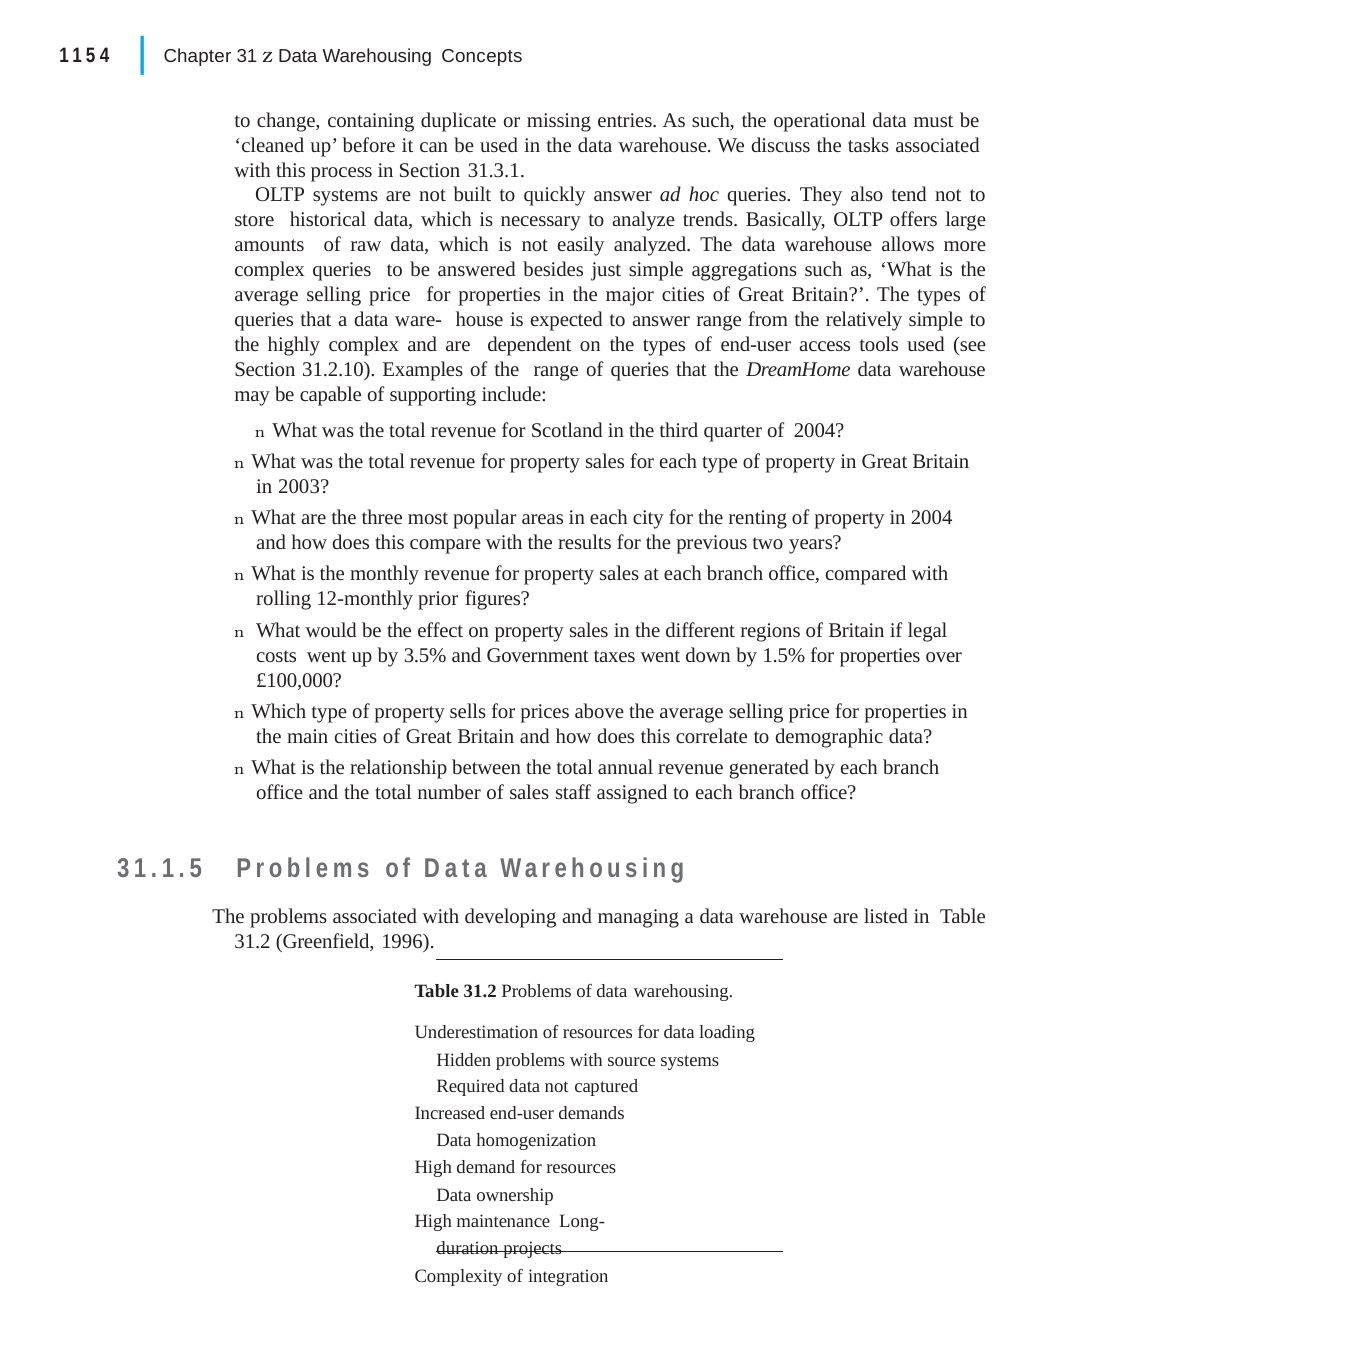

|
1154
Chapter 31 z Data Warehousing Concepts
to change, containing duplicate or missing entries. As such, the operational data must be  ‘cleaned up’ before it can be used in the data warehouse. We discuss the tasks associated  with this process in Section 31.3.1.
OLTP systems are not built to quickly answer ad hoc queries. They also tend not to store  historical data, which is necessary to analyze trends. Basically, OLTP offers large amounts  of raw data, which is not easily analyzed. The data warehouse allows more complex queries  to be answered besides just simple aggregations such as, ‘What is the average selling price  for properties in the major cities of Great Britain?’. The types of queries that a data ware-  house is expected to answer range from the relatively simple to the highly complex and are  dependent on the types of end-user access tools used (see Section 31.2.10). Examples of the  range of queries that the DreamHome data warehouse may be capable of supporting include:
n What was the total revenue for Scotland in the third quarter of 2004?
n What was the total revenue for property sales for each type of property in Great Britain  in 2003?
n What are the three most popular areas in each city for the renting of property in 2004  and how does this compare with the results for the previous two years?
n What is the monthly revenue for property sales at each branch office, compared with  rolling 12-monthly prior figures?
n What would be the effect on property sales in the different regions of Britain if legal costs  went up by 3.5% and Government taxes went down by 1.5% for properties over £100,000?
n Which type of property sells for prices above the average selling price for properties in  the main cities of Great Britain and how does this correlate to demographic data?
n What is the relationship between the total annual revenue generated by each branch  office and the total number of sales staff assigned to each branch office?

31.1.5	Problems of Data Warehousing
The problems associated with developing and managing a data warehouse are listed in  Table 31.2 (Greenfield, 1996).

Table 31.2 Problems of data warehousing.
Underestimation of resources for data loading  Hidden problems with source systems  Required data not captured
Increased end-user demands  Data homogenization
High demand for resources  Data ownership
High maintenance  Long-duration projects
Complexity of integration